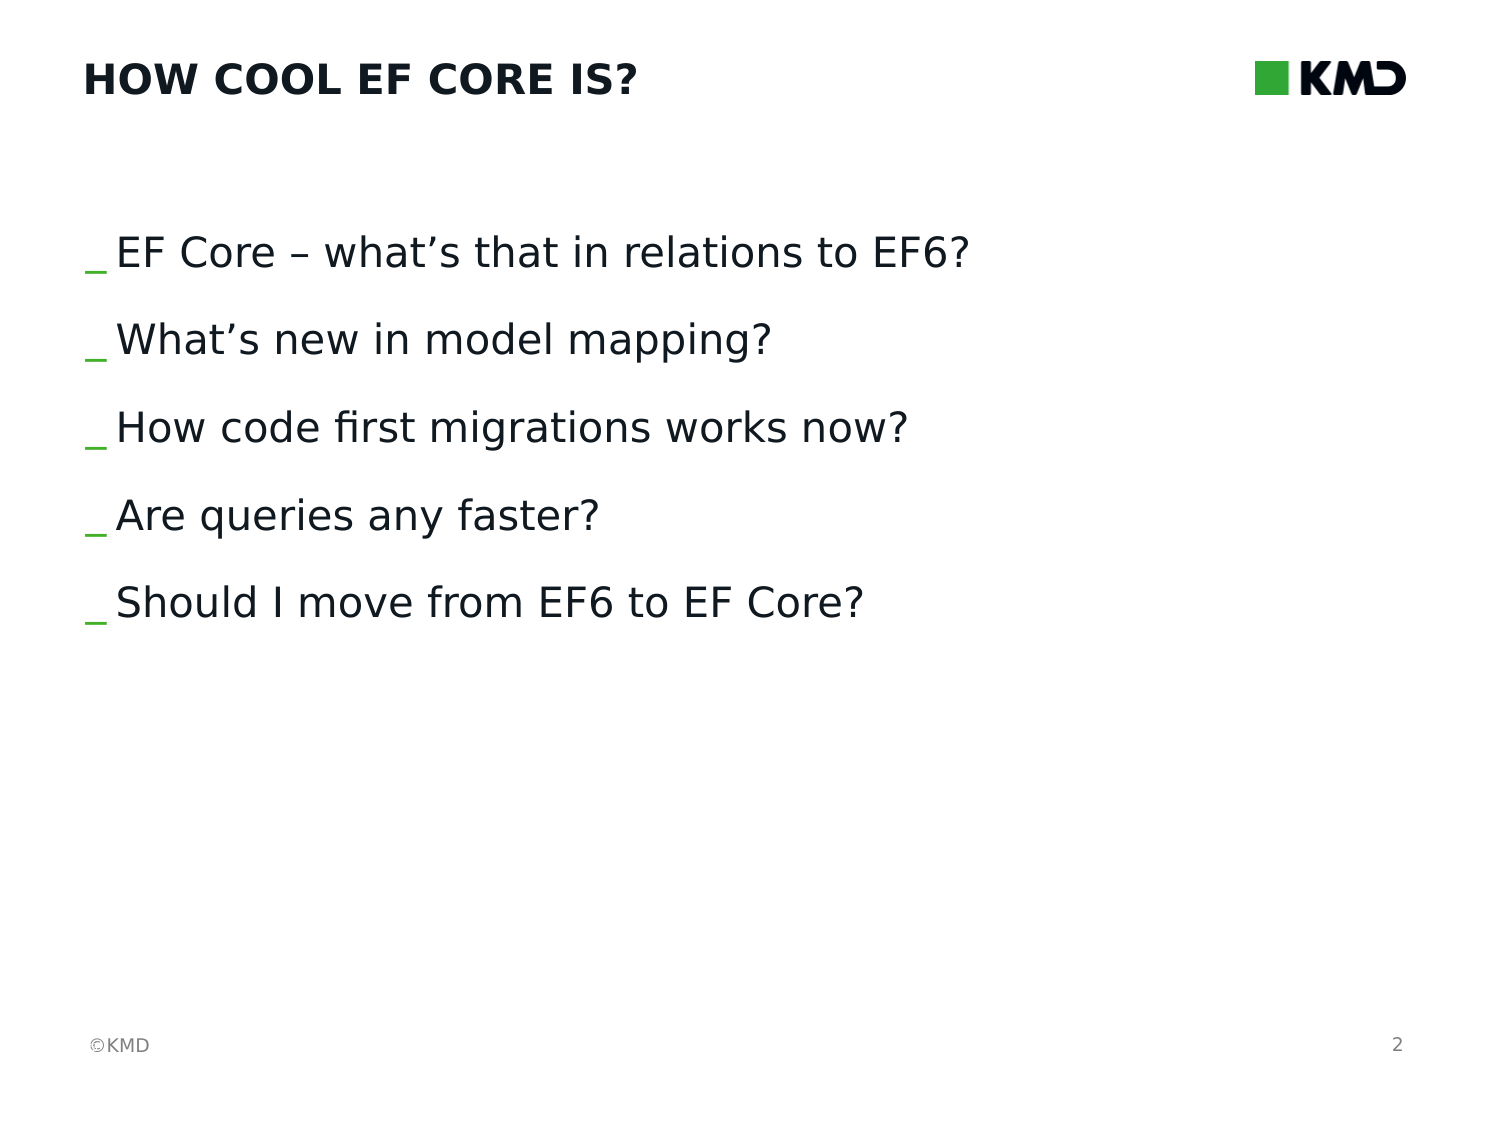

# How cool EF Core is?
EF Core – what’s that in relations to EF6?
What’s new in model mapping?
How code first migrations works now?
Are queries any faster?
Should I move from EF6 to EF Core?
2